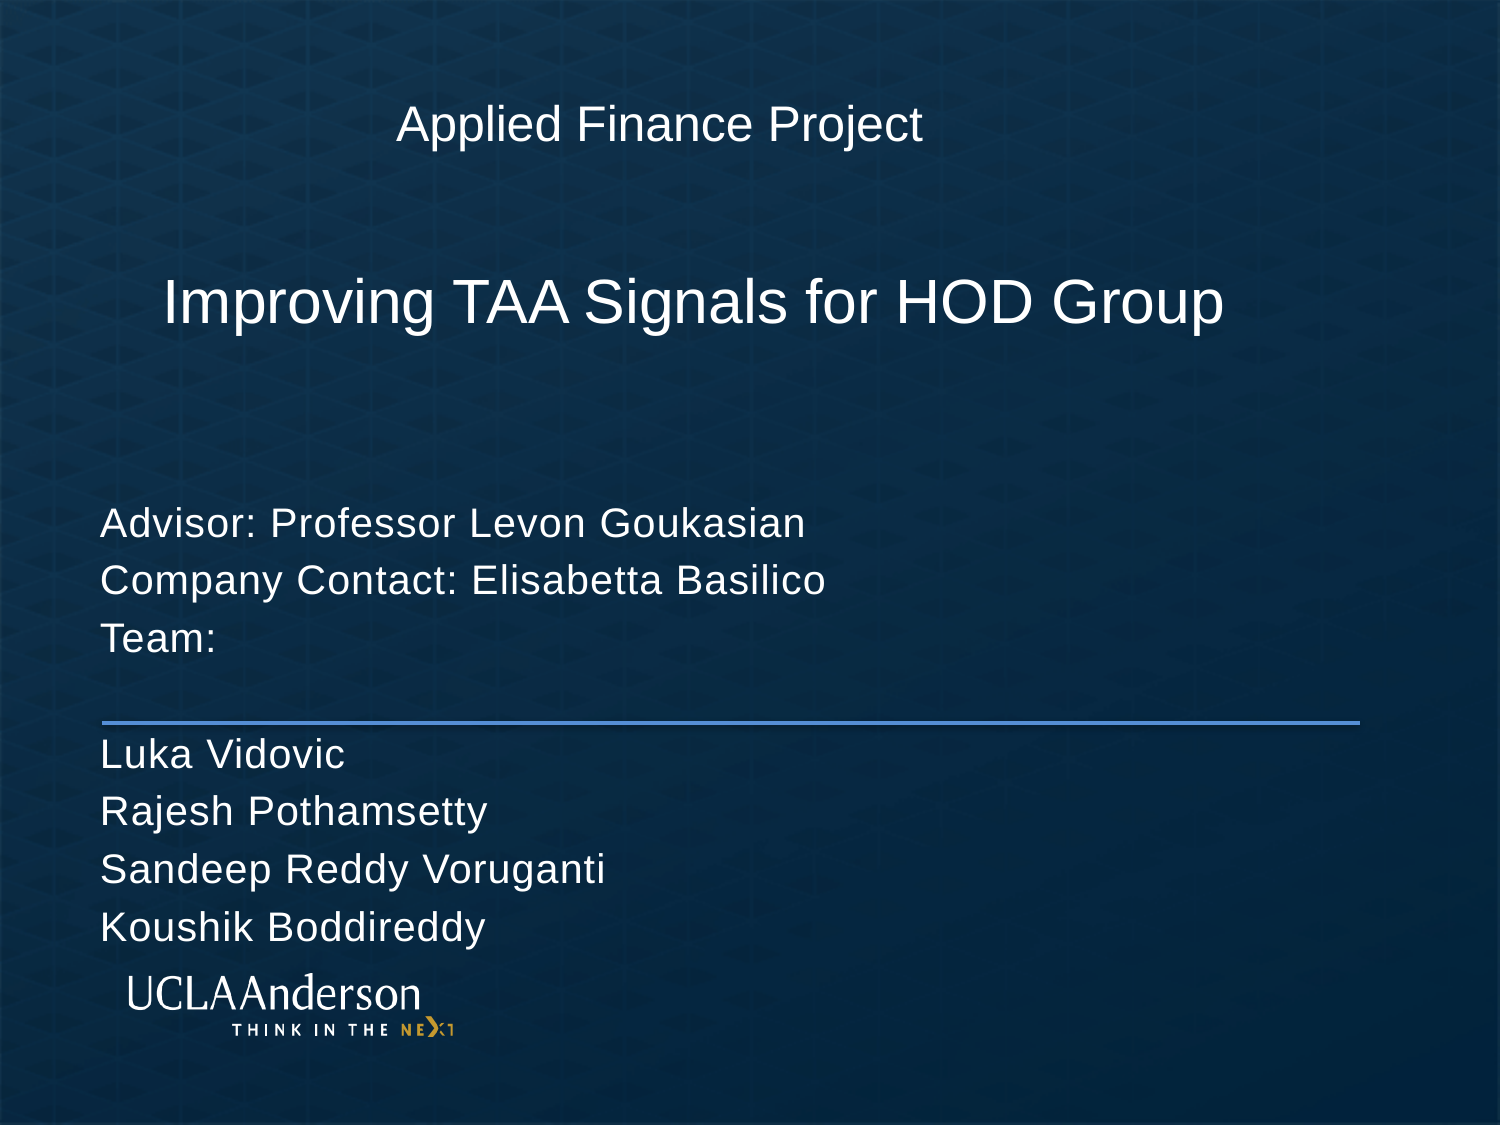

Applied Finance Project
Improving TAA Signals for HOD Group
Advisor: Professor Levon Goukasian
Company Contact: Elisabetta Basilico
Team:

Luka Vidovic
Rajesh Pothamsetty
Sandeep Reddy Voruganti
Koushik Boddireddy